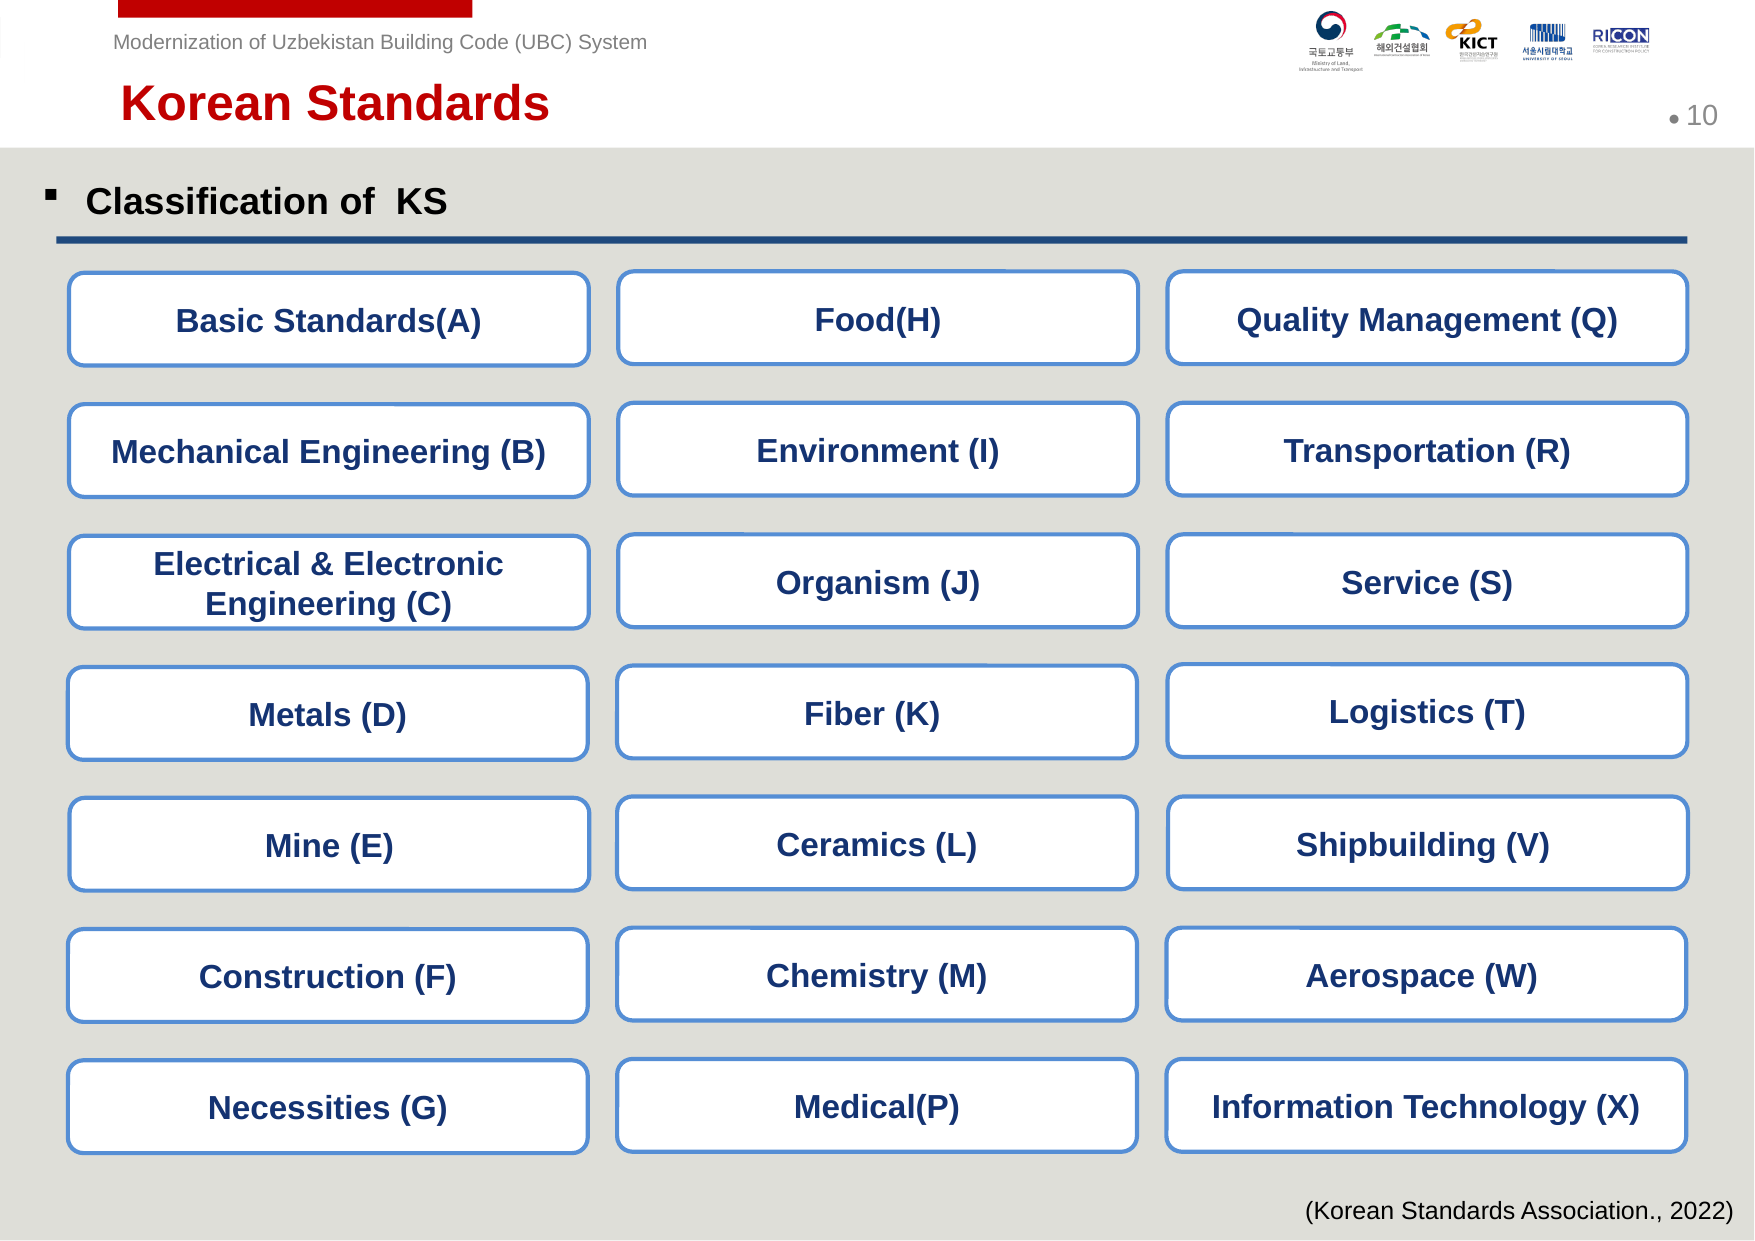

Korean Standards
Classification of  KS

Food(H)
Quality Management (Q)
Basic Standards(A)
Environment (I)
Transportation (R)
Mechanical Engineering (B)
Organism (J)
Service (S)
Electrical & Electronic Engineering (C)
Logistics (T)
Fiber (K)
Metals (D)
Ceramics (L)
Shipbuilding (V)
Mine (E)
Chemistry (M)
Aerospace (W)
Construction (F)
Medical(P)
Information Technology (X)
Necessities (G)
(Korean Standards Association., 2022)